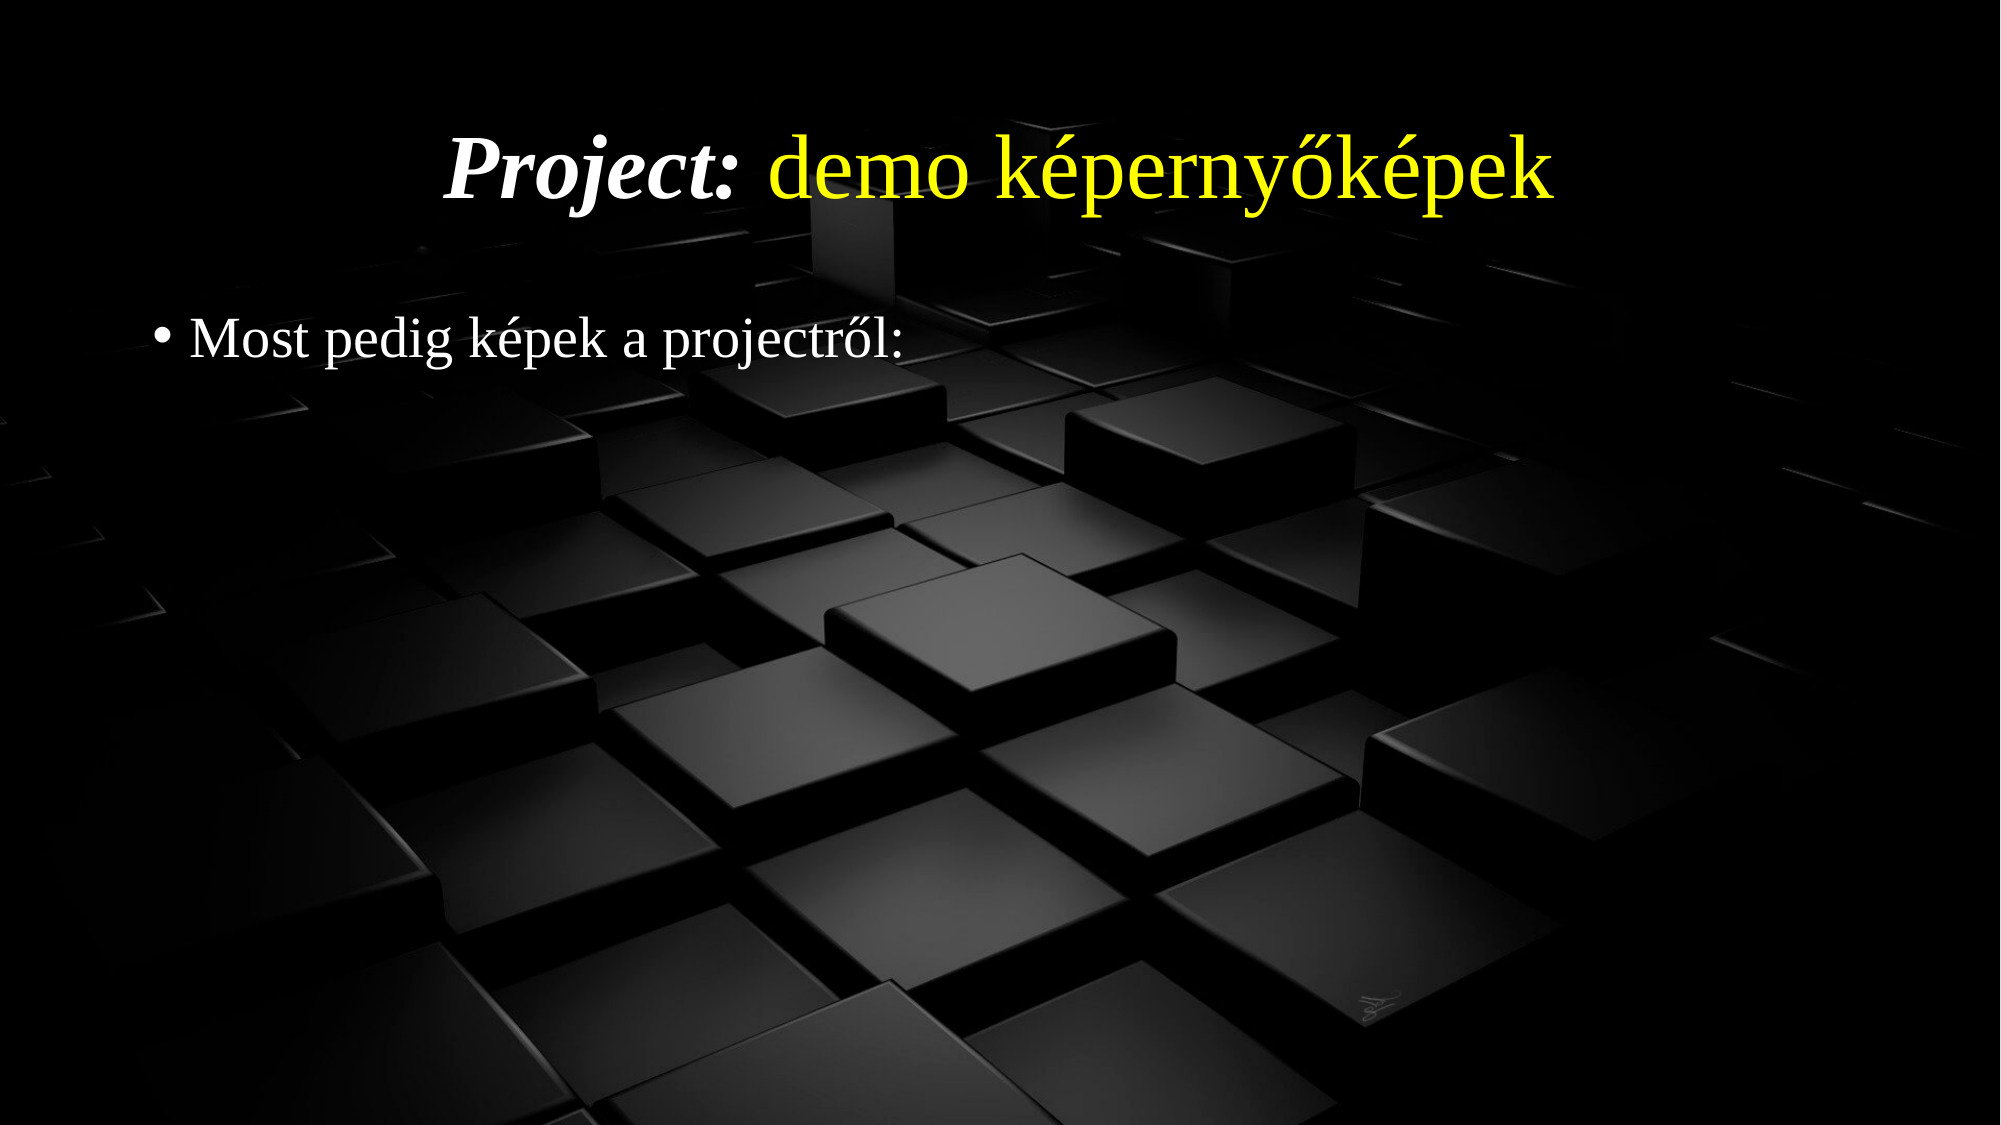

# Project: demo képernyőképek
Most pedig képek a projectről: